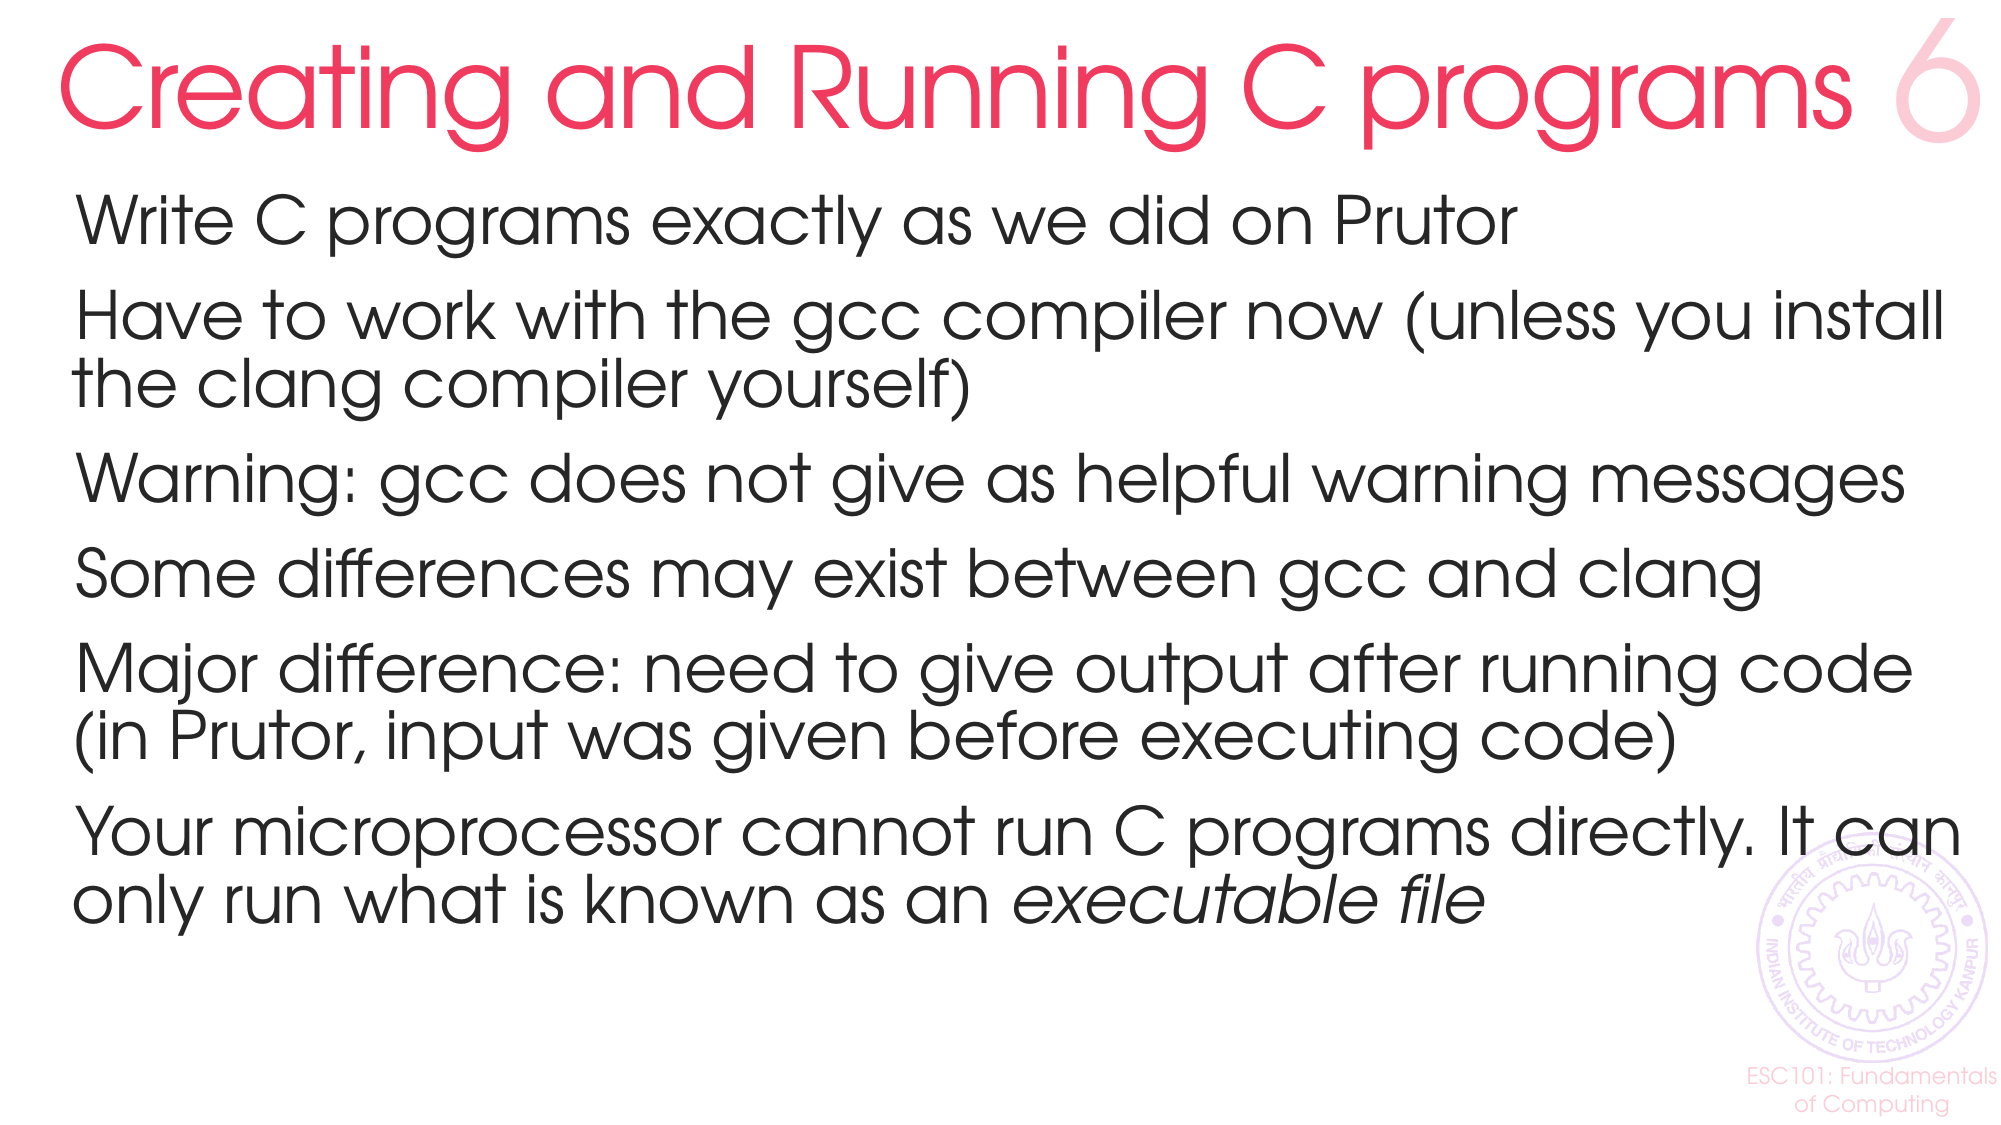

# Creating and Running C programs
6
Write C programs exactly as we did on Prutor
Have to work with the gcc compiler now (unless you install the clang compiler yourself)
Warning: gcc does not give as helpful warning messages
Some differences may exist between gcc and clang
Major difference: need to give output after running code (in Prutor, input was given before executing code)
Your microprocessor cannot run C programs directly. It can only run what is known as an executable file